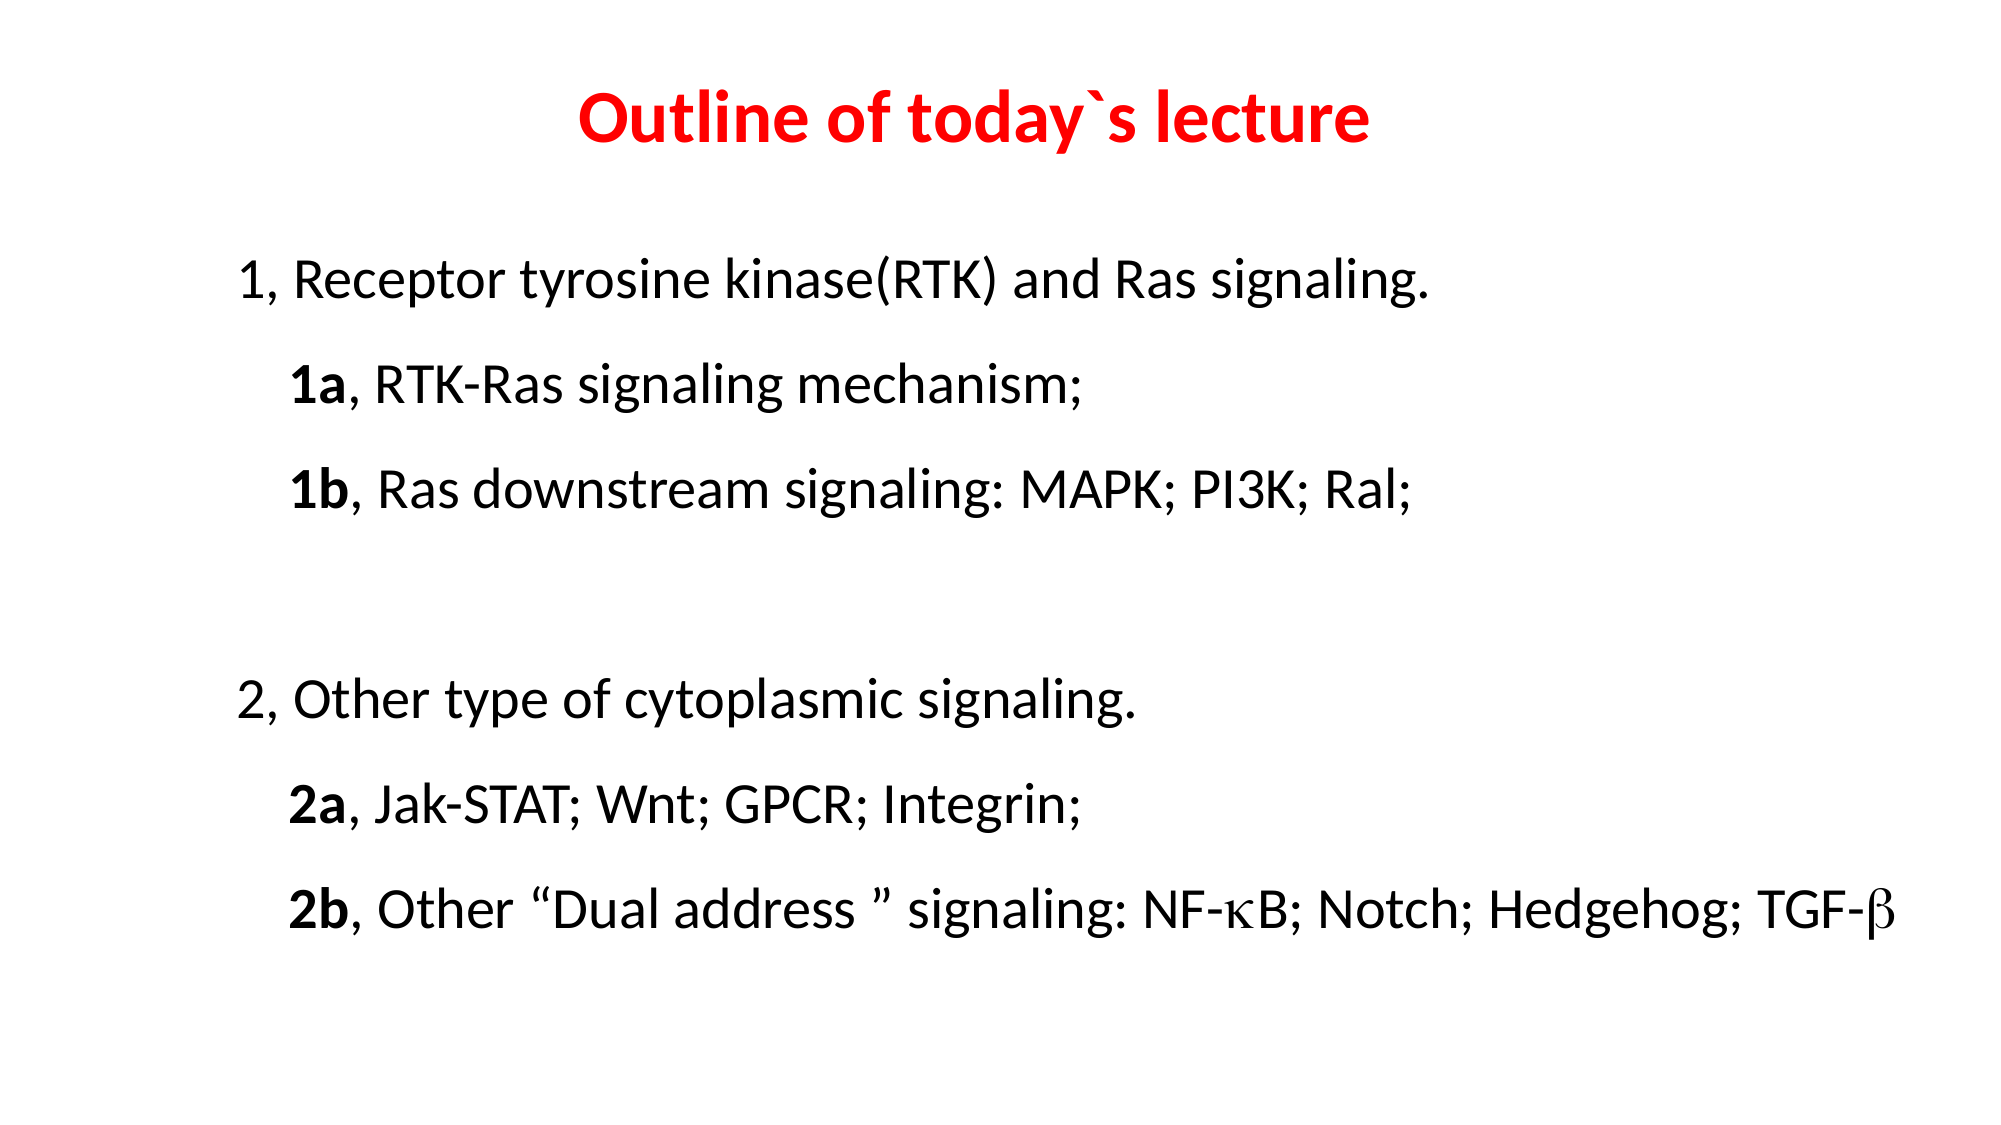

Outline of today`s lecture
1, Receptor tyrosine kinase(RTK) and Ras signaling.
    1a, RTK-Ras signaling mechanism;
    1b, Ras downstream signaling: MAPK; PI3K; Ral;

2, Other type of cytoplasmic signaling.
    2a, Jak-STAT; Wnt; GPCR; Integrin;
    2b, Other “Dual address ” signaling: NF-κB; Notch; Hedgehog; TGF-β